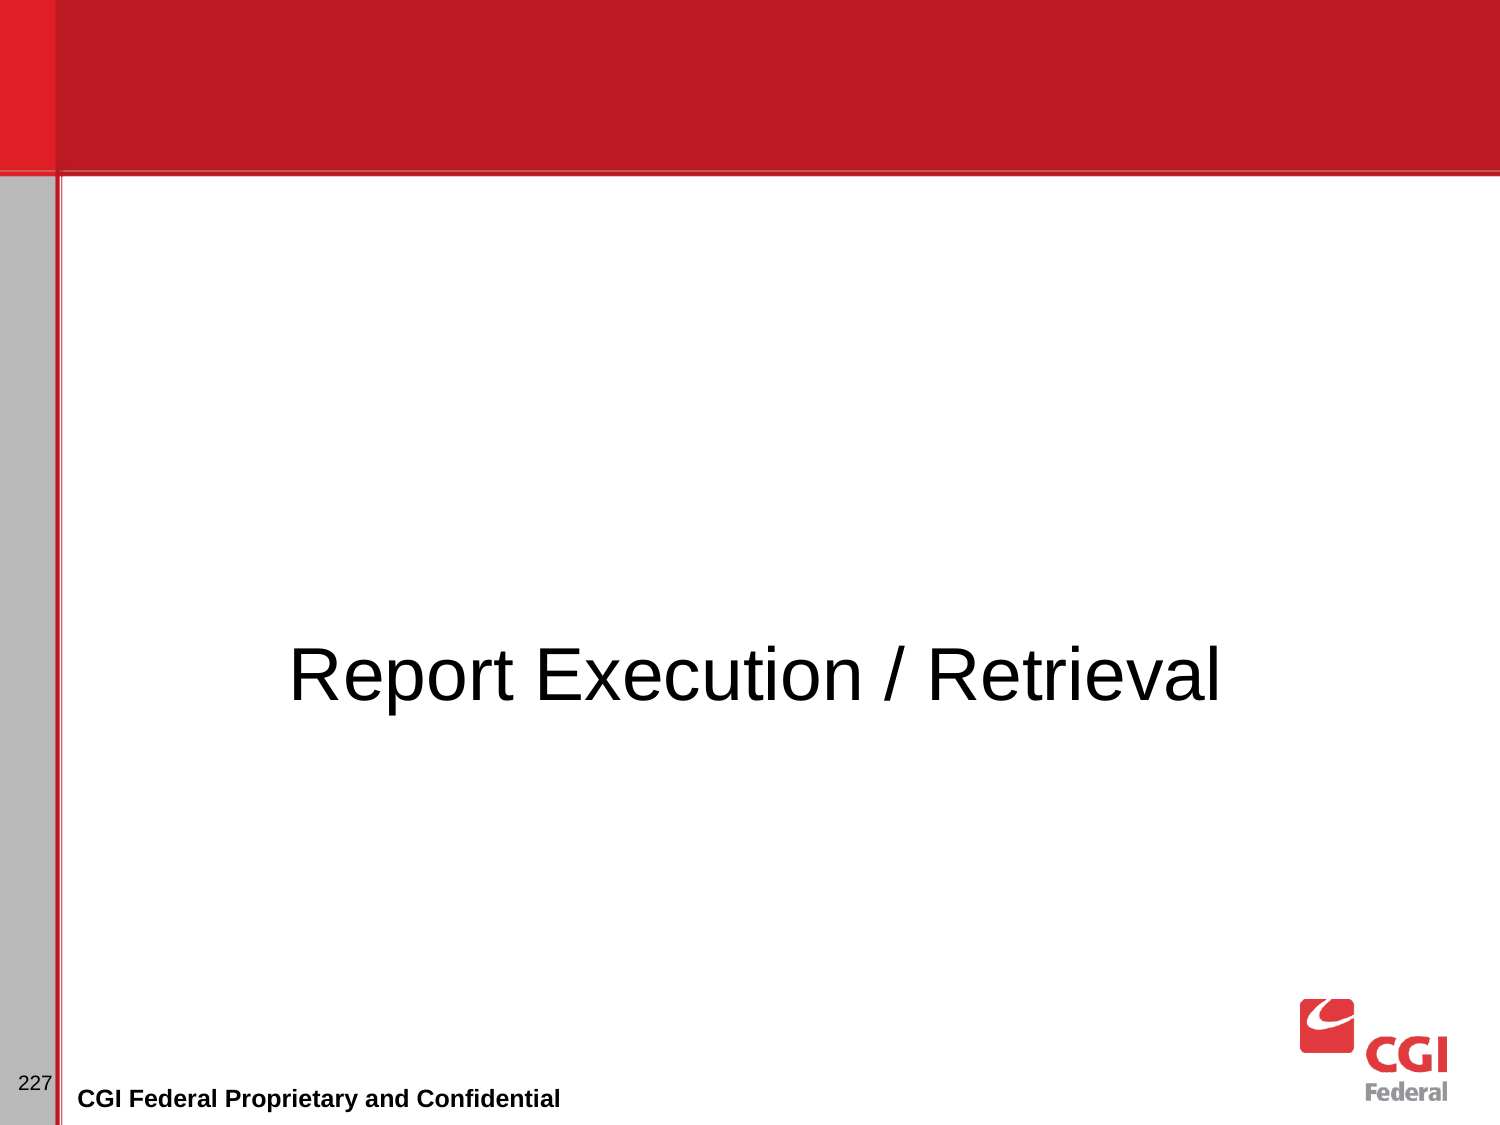

Report Execution / Retrieval
# Dunning
227
CGI Federal Proprietary and Confidential